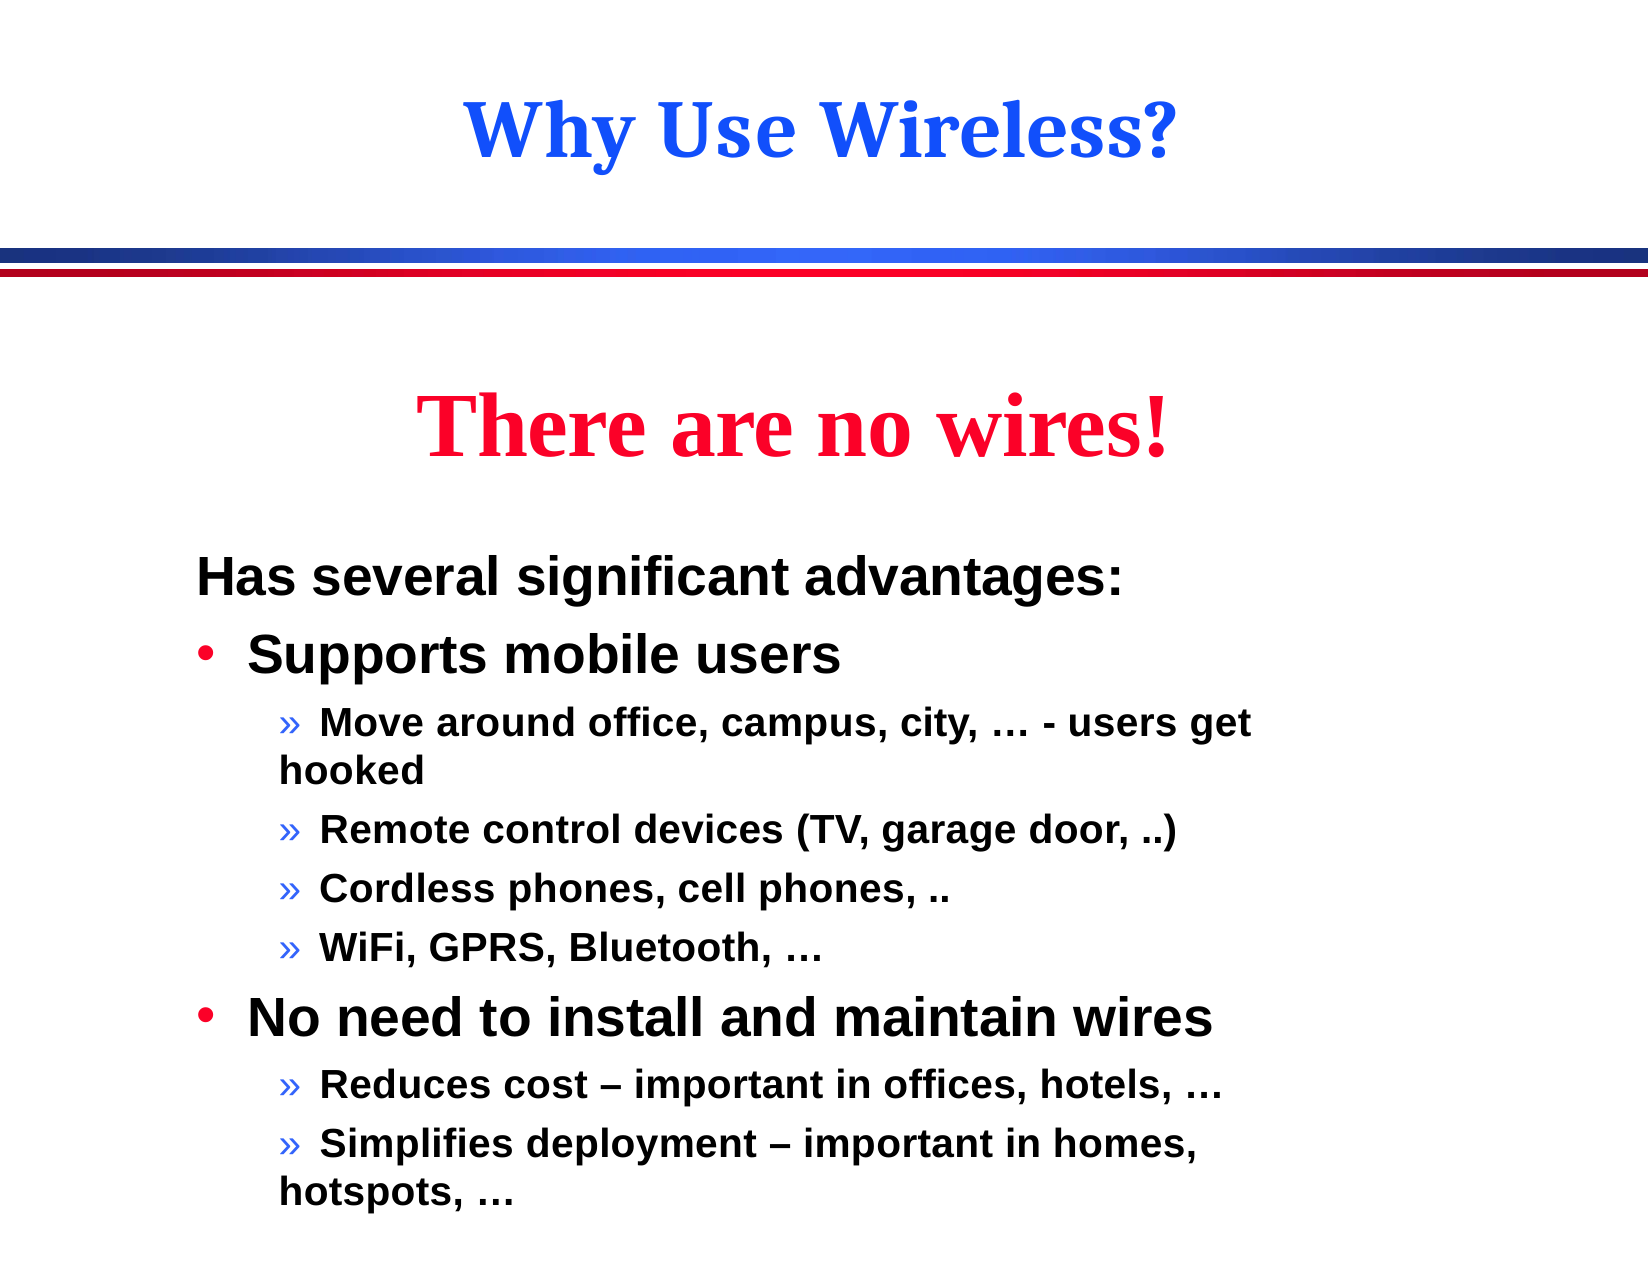

# Why Use Wireless?
There are no wires!
Has several significant advantages:
Supports mobile users
» Move around office, campus, city, … - users get hooked
» Remote control devices (TV, garage door, ..)
» Cordless phones, cell phones, ..
» WiFi, GPRS, Bluetooth, …
No need to install and maintain wires
» Reduces cost – important in offices, hotels, …
» Simplifies deployment – important in homes, hotspots, …